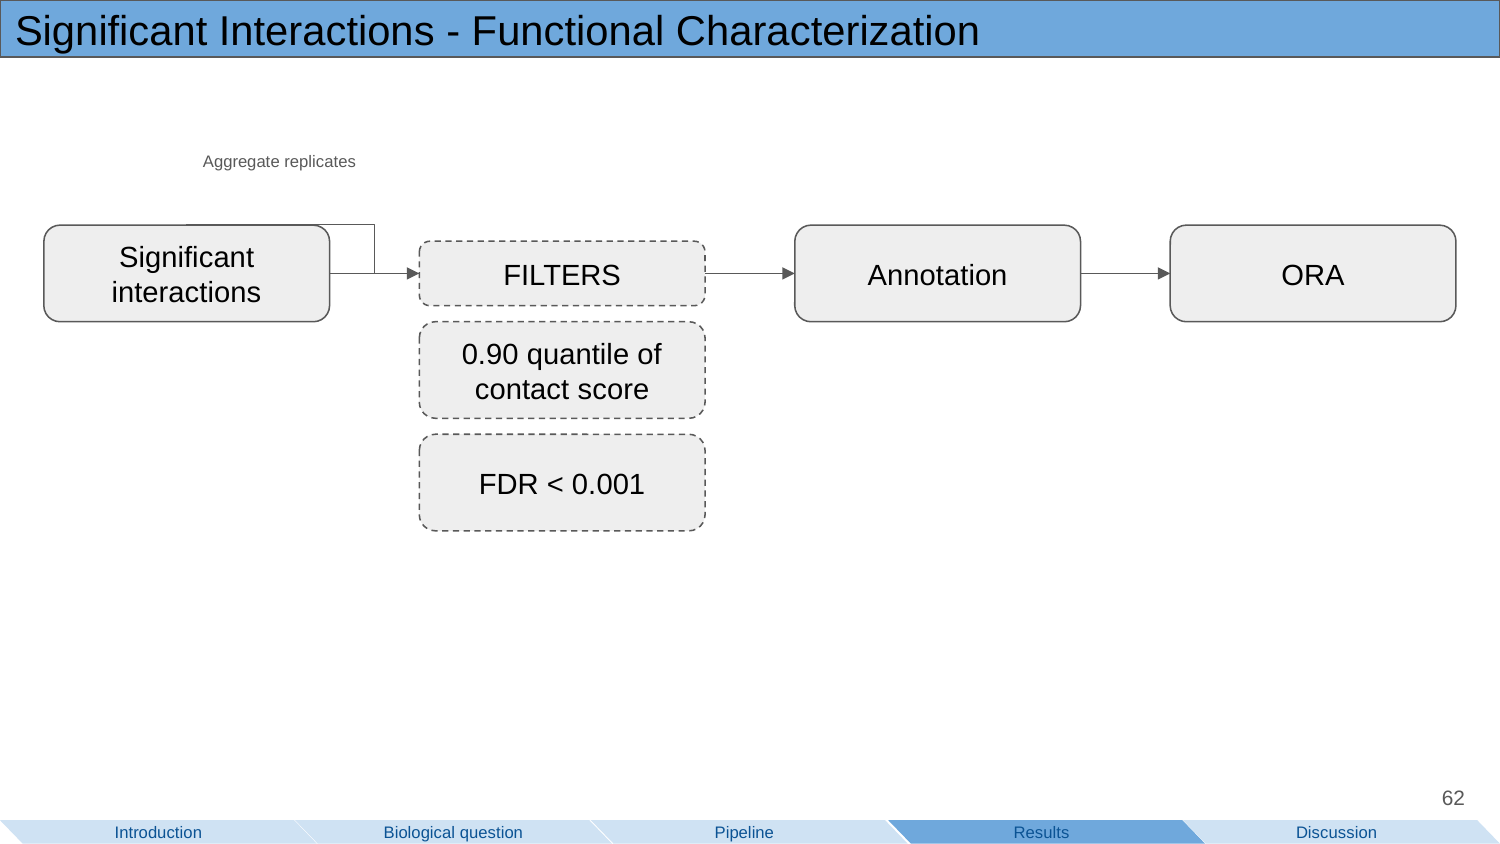

# Significant Interactions - Functional Characterization
Aggregate replicates
Significant interactions
Annotation
ORA
FILTERS
0.90 quantile of contact score
FDR < 0.001
62
Pipeline
Results
Discussion
Introduction
Biological question